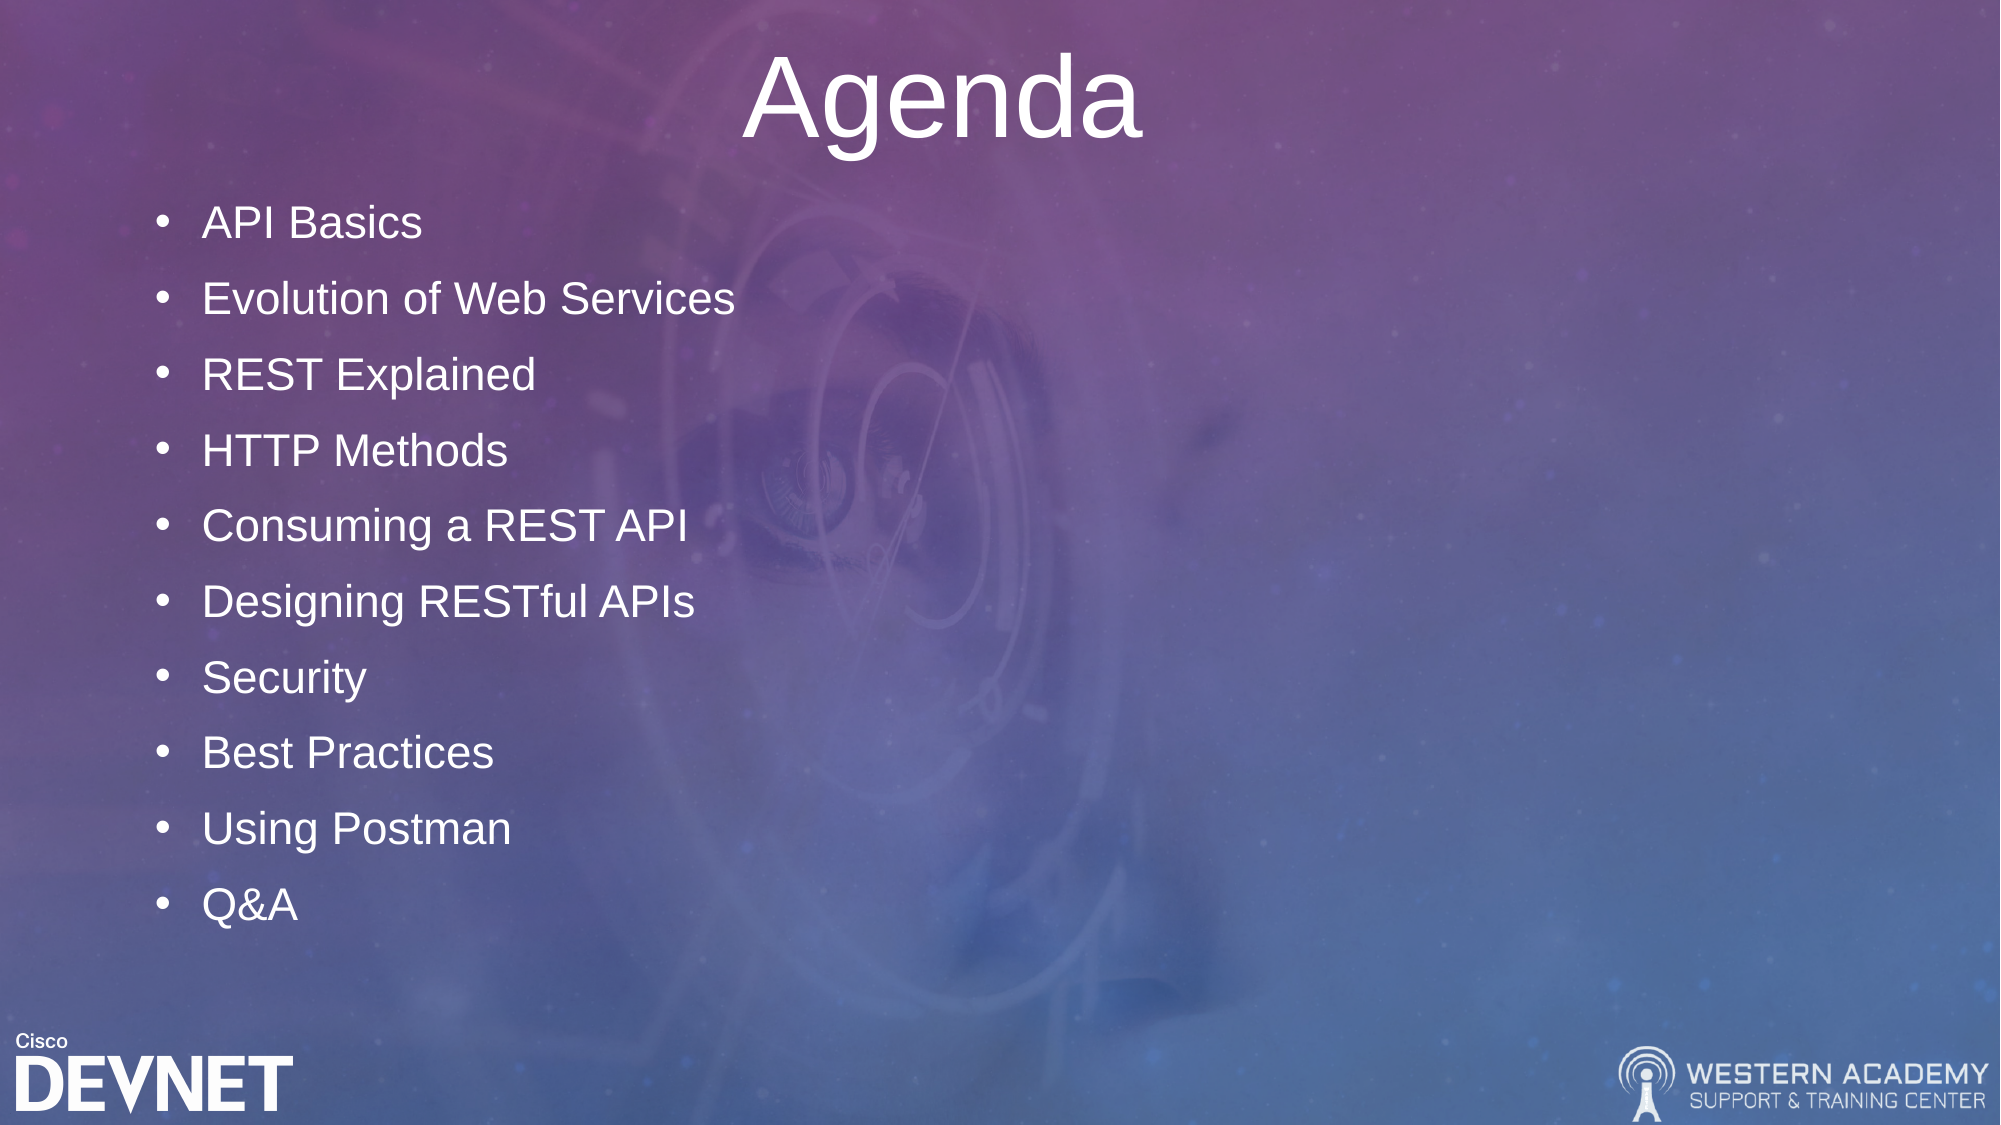

# Agenda
API Basics
Evolution of Web Services
REST Explained
HTTP Methods
Consuming a REST API
Designing RESTful APIs
Security
Best Practices
Using Postman
Q&A